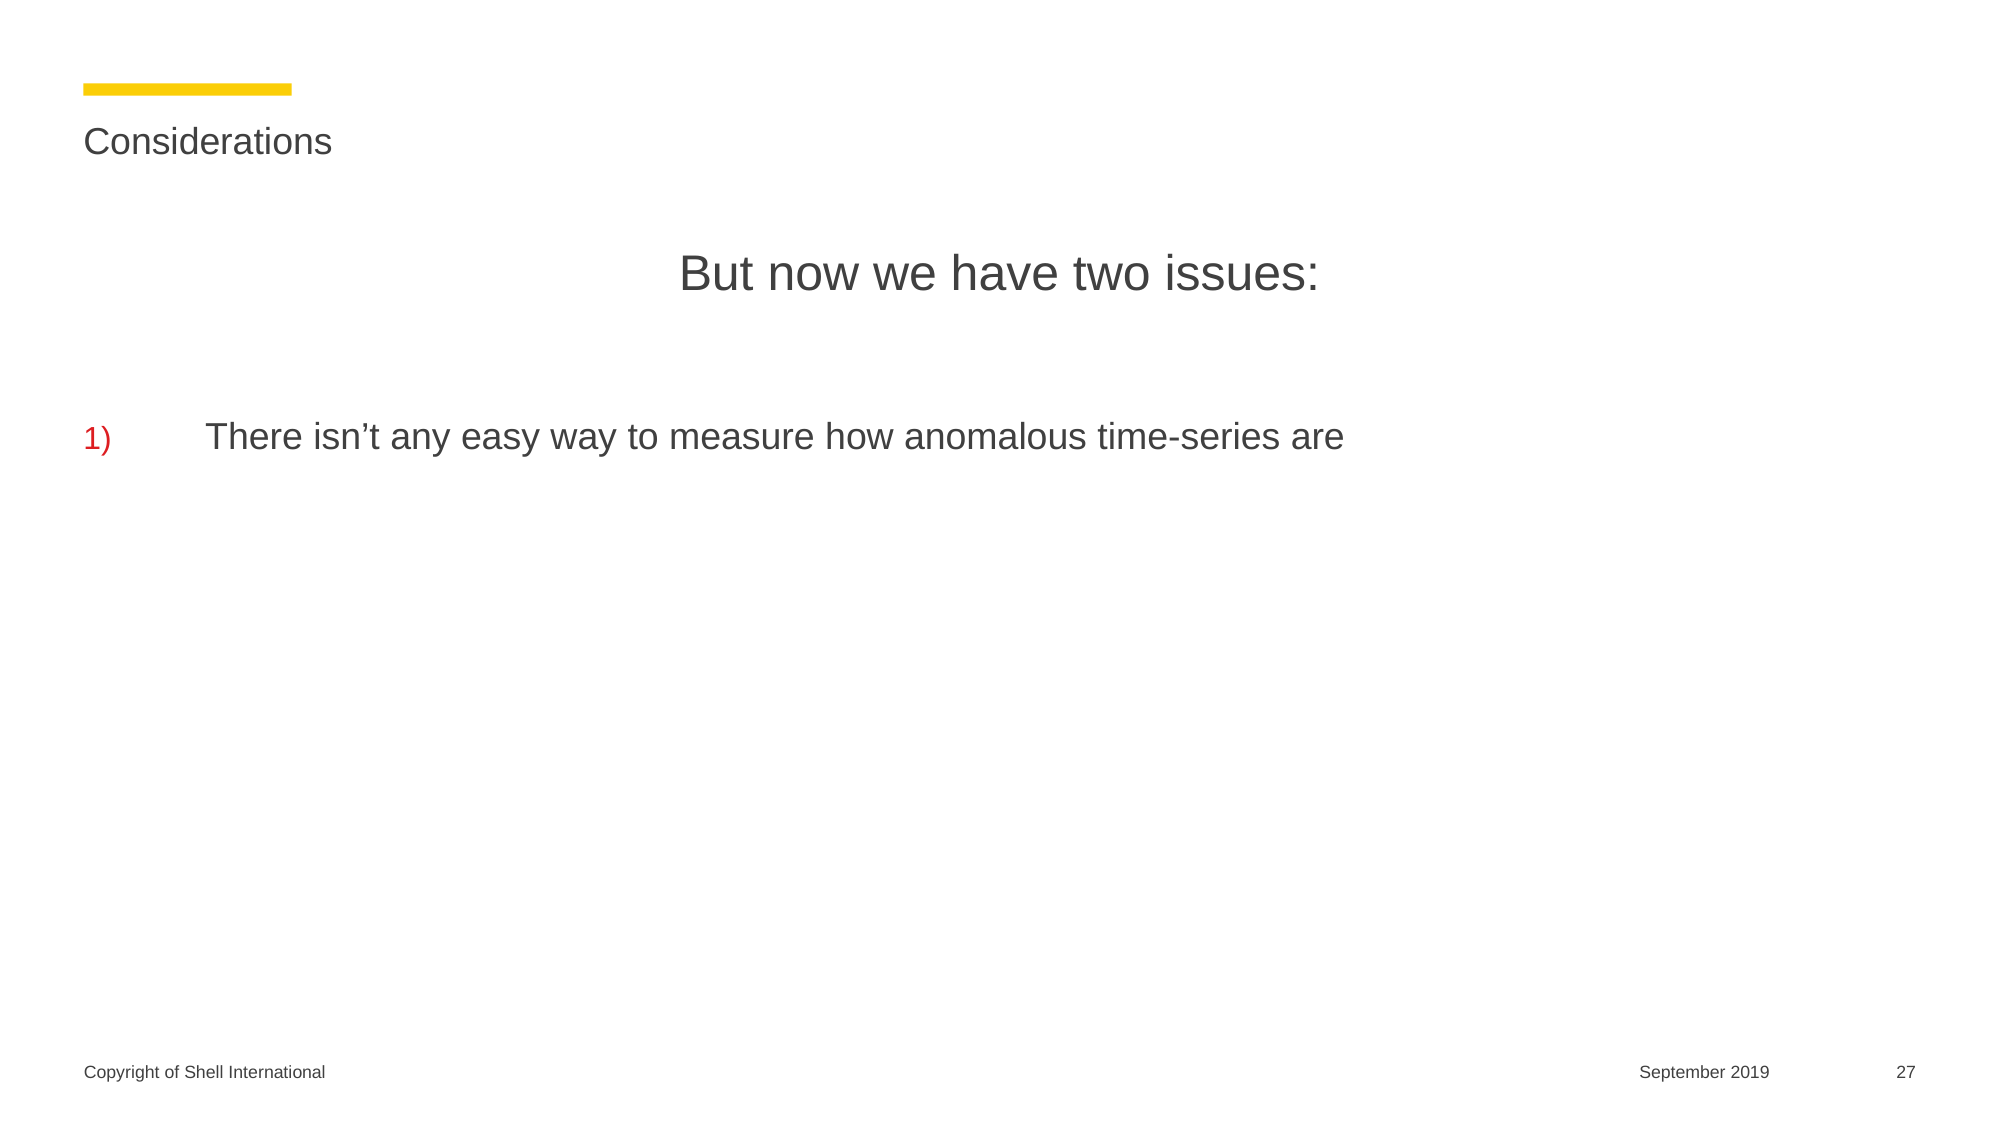

# Considerations
But now we have two issues:

There isn’t any easy way to measure how anomalous time-series are

27
September 2019